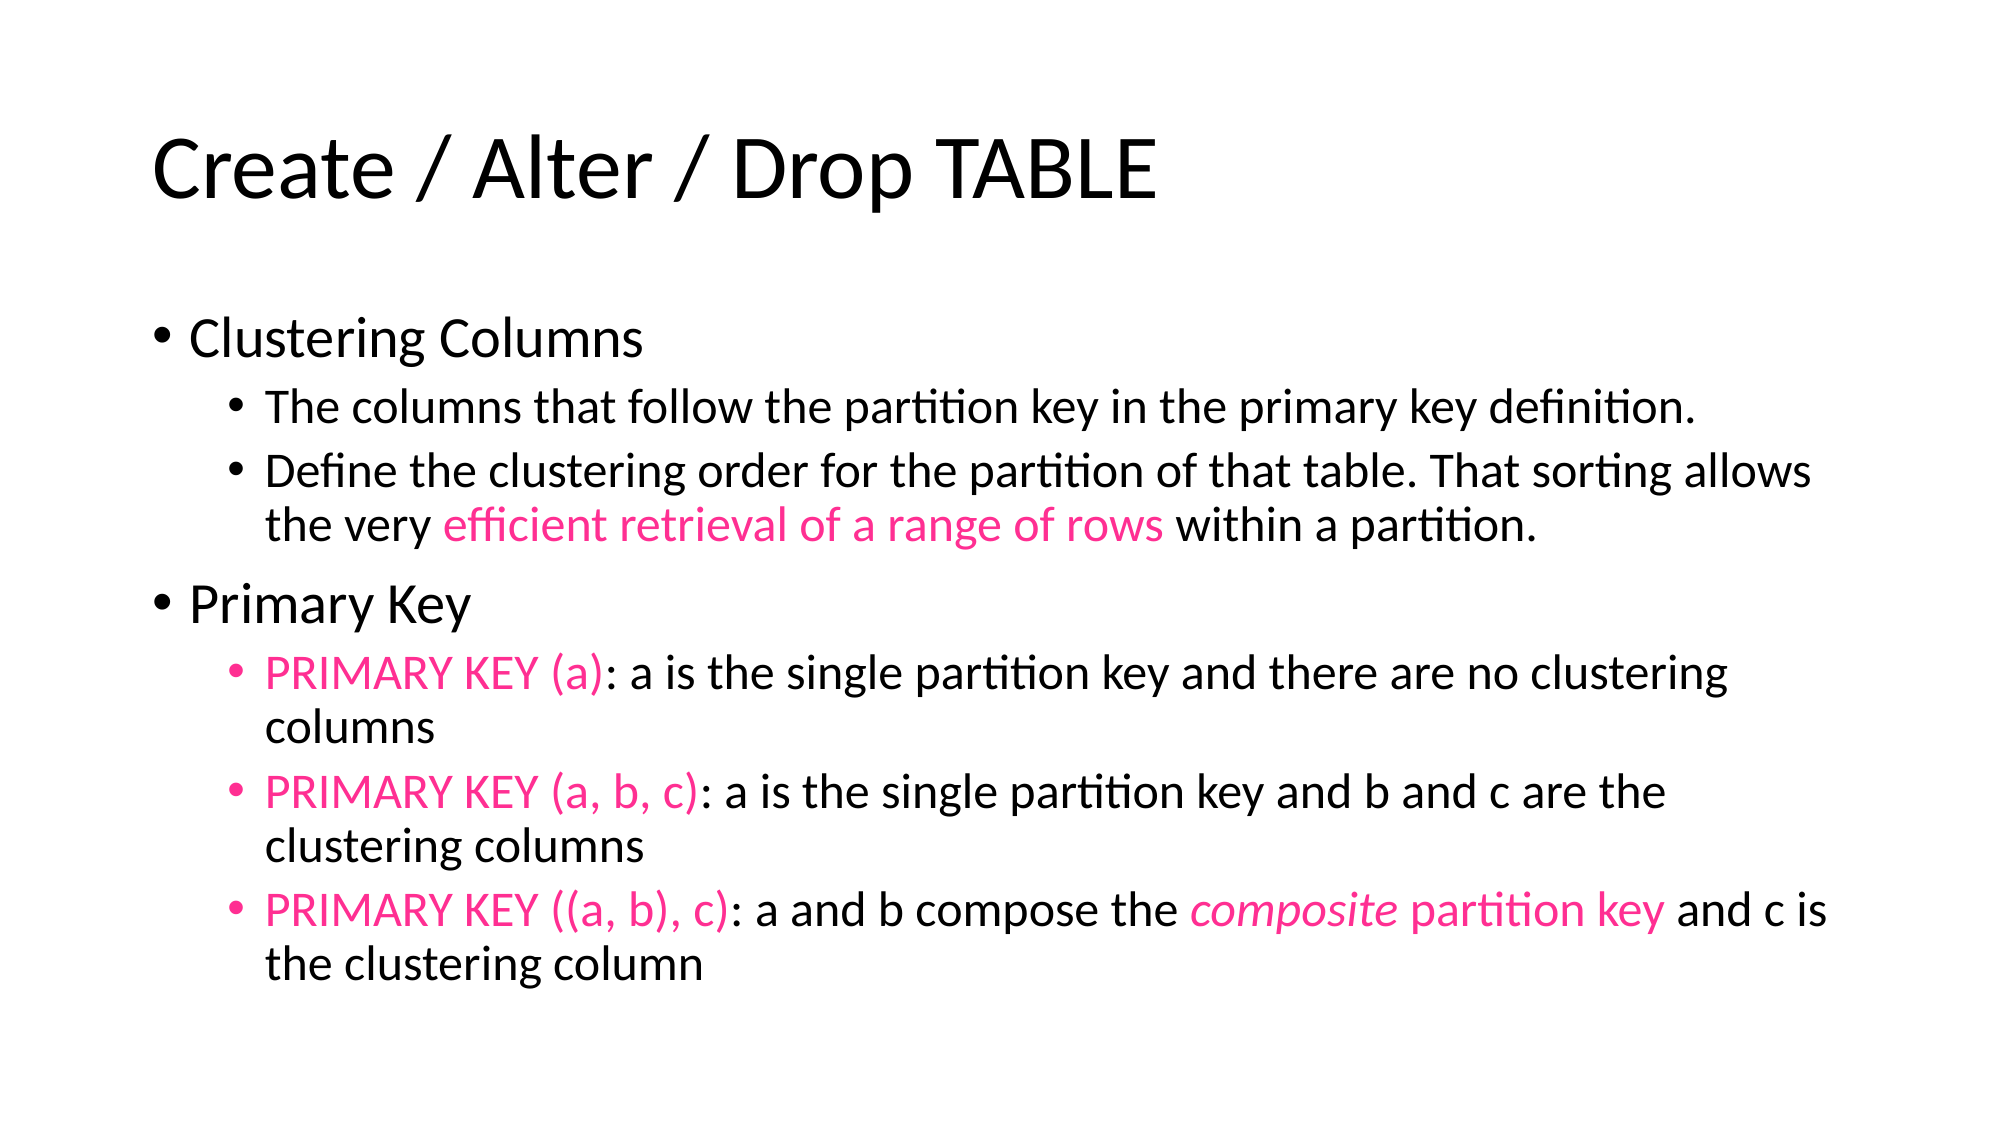

# Create / Alter / Drop TABLE
Clustering Columns
The columns that follow the partition key in the primary key definition.
Define the clustering order for the partition of that table. That sorting allows the very efficient retrieval of a range of rows within a partition.
Primary Key
PRIMARY KEY (a): a is the single partition key and there are no clustering columns
PRIMARY KEY (a, b, c): a is the single partition key and b and c are the clustering columns
PRIMARY KEY ((a, b), c): a and b compose the composite partition key and c is the clustering column